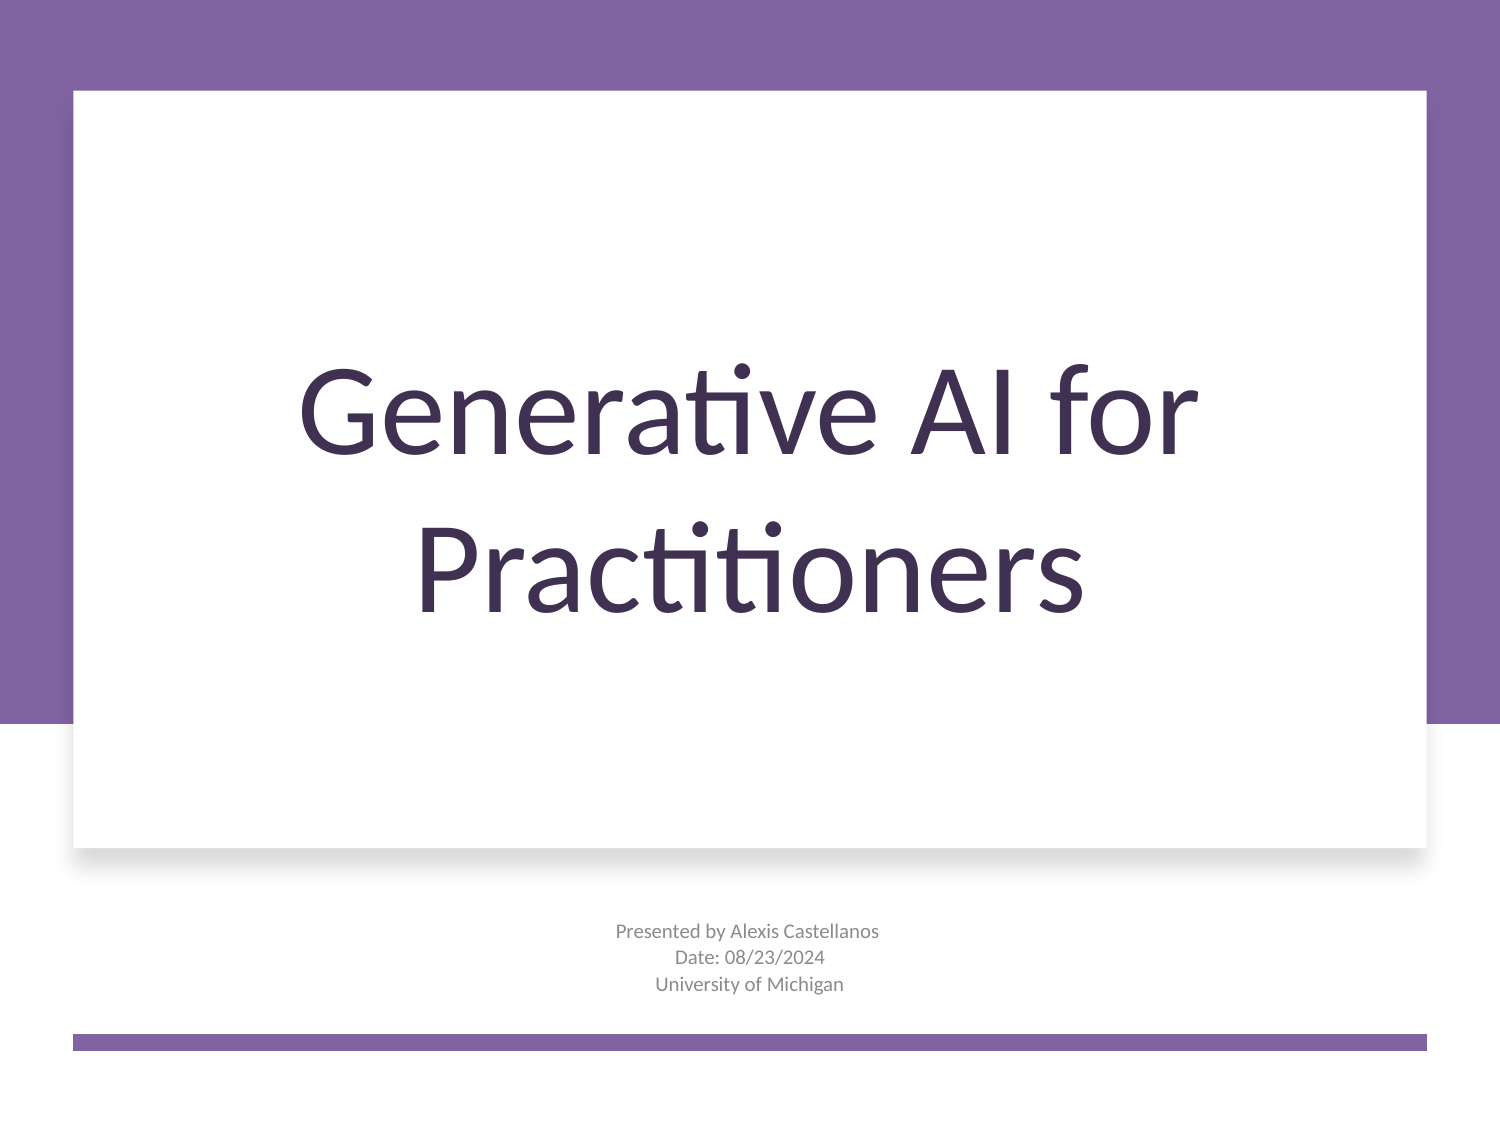

# Generative AI for Practitioners
Presented by Alexis Castellanos
Date: 08/23/2024
University of Michigan